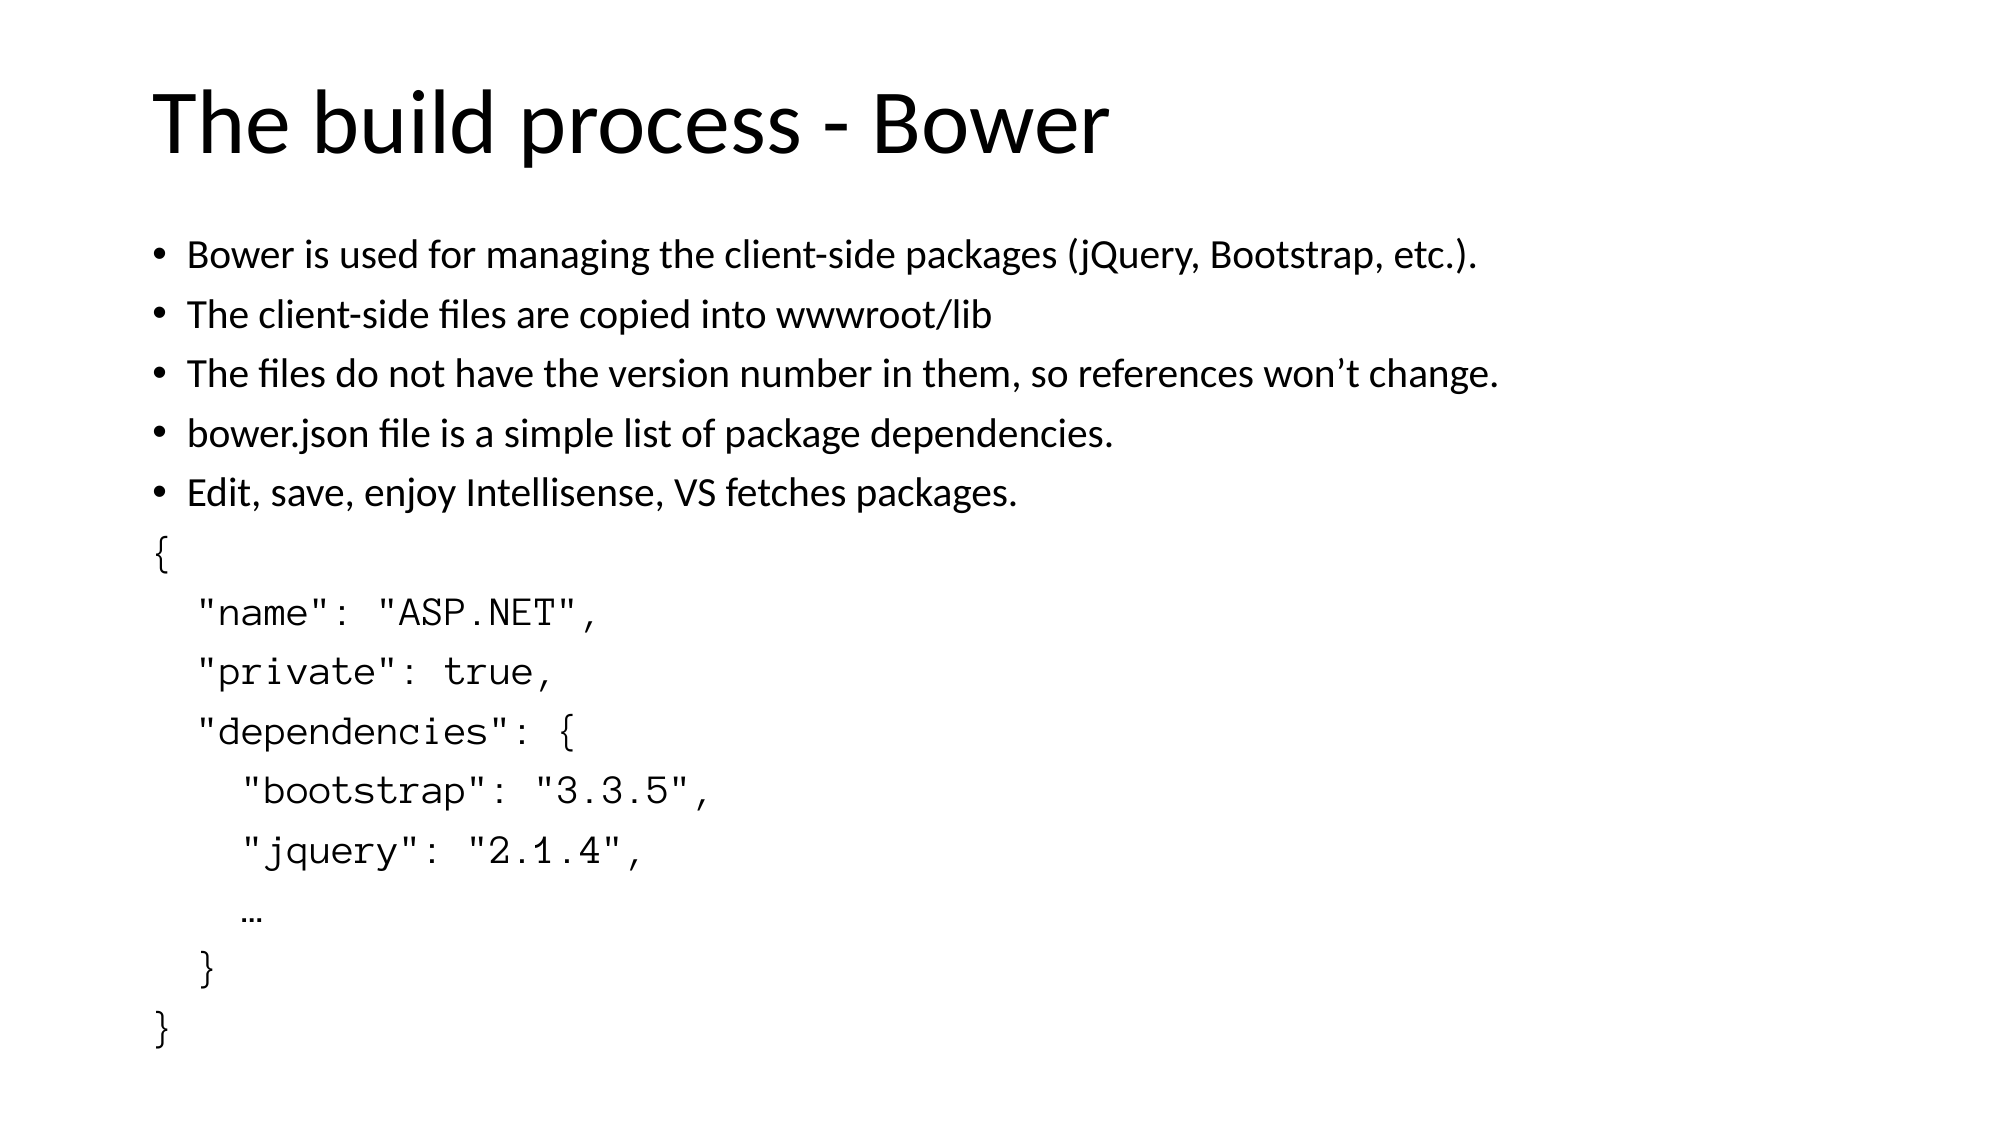

# The build process - Bower
Bower is used for managing the client-side packages (jQuery, Bootstrap, etc.).
The client-side files are copied into wwwroot/lib
The files do not have the version number in them, so references won’t change.
bower.json file is a simple list of package dependencies.
Edit, save, enjoy Intellisense, VS fetches packages.
{
  "name": "ASP.NET",
  "private": true,
  "dependencies": {
    "bootstrap": "3.3.5",
    "jquery": "2.1.4",
    …
  }
}